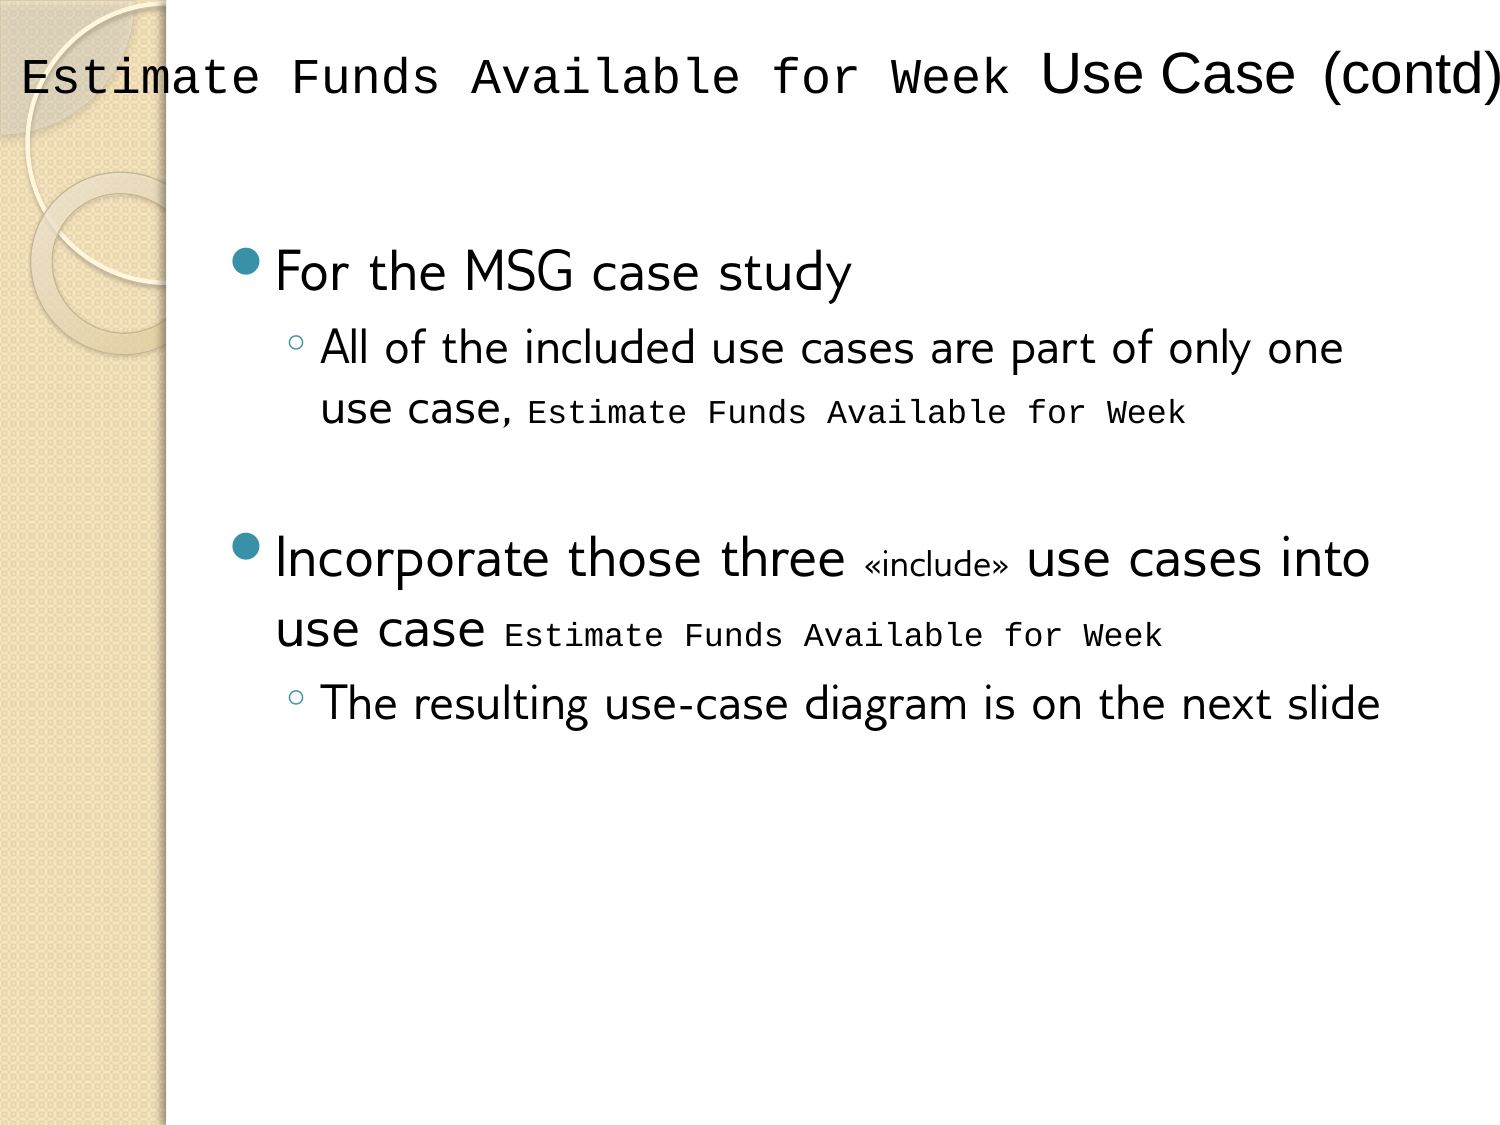

Estimate Funds Available for Week Use Case (contd)
For the MSG case study
All of the included use cases are part of only one use case, Estimate Funds Available for Week

Incorporate those three «include» use cases into use case Estimate Funds Available for Week
The resulting use-case diagram is on the next slide